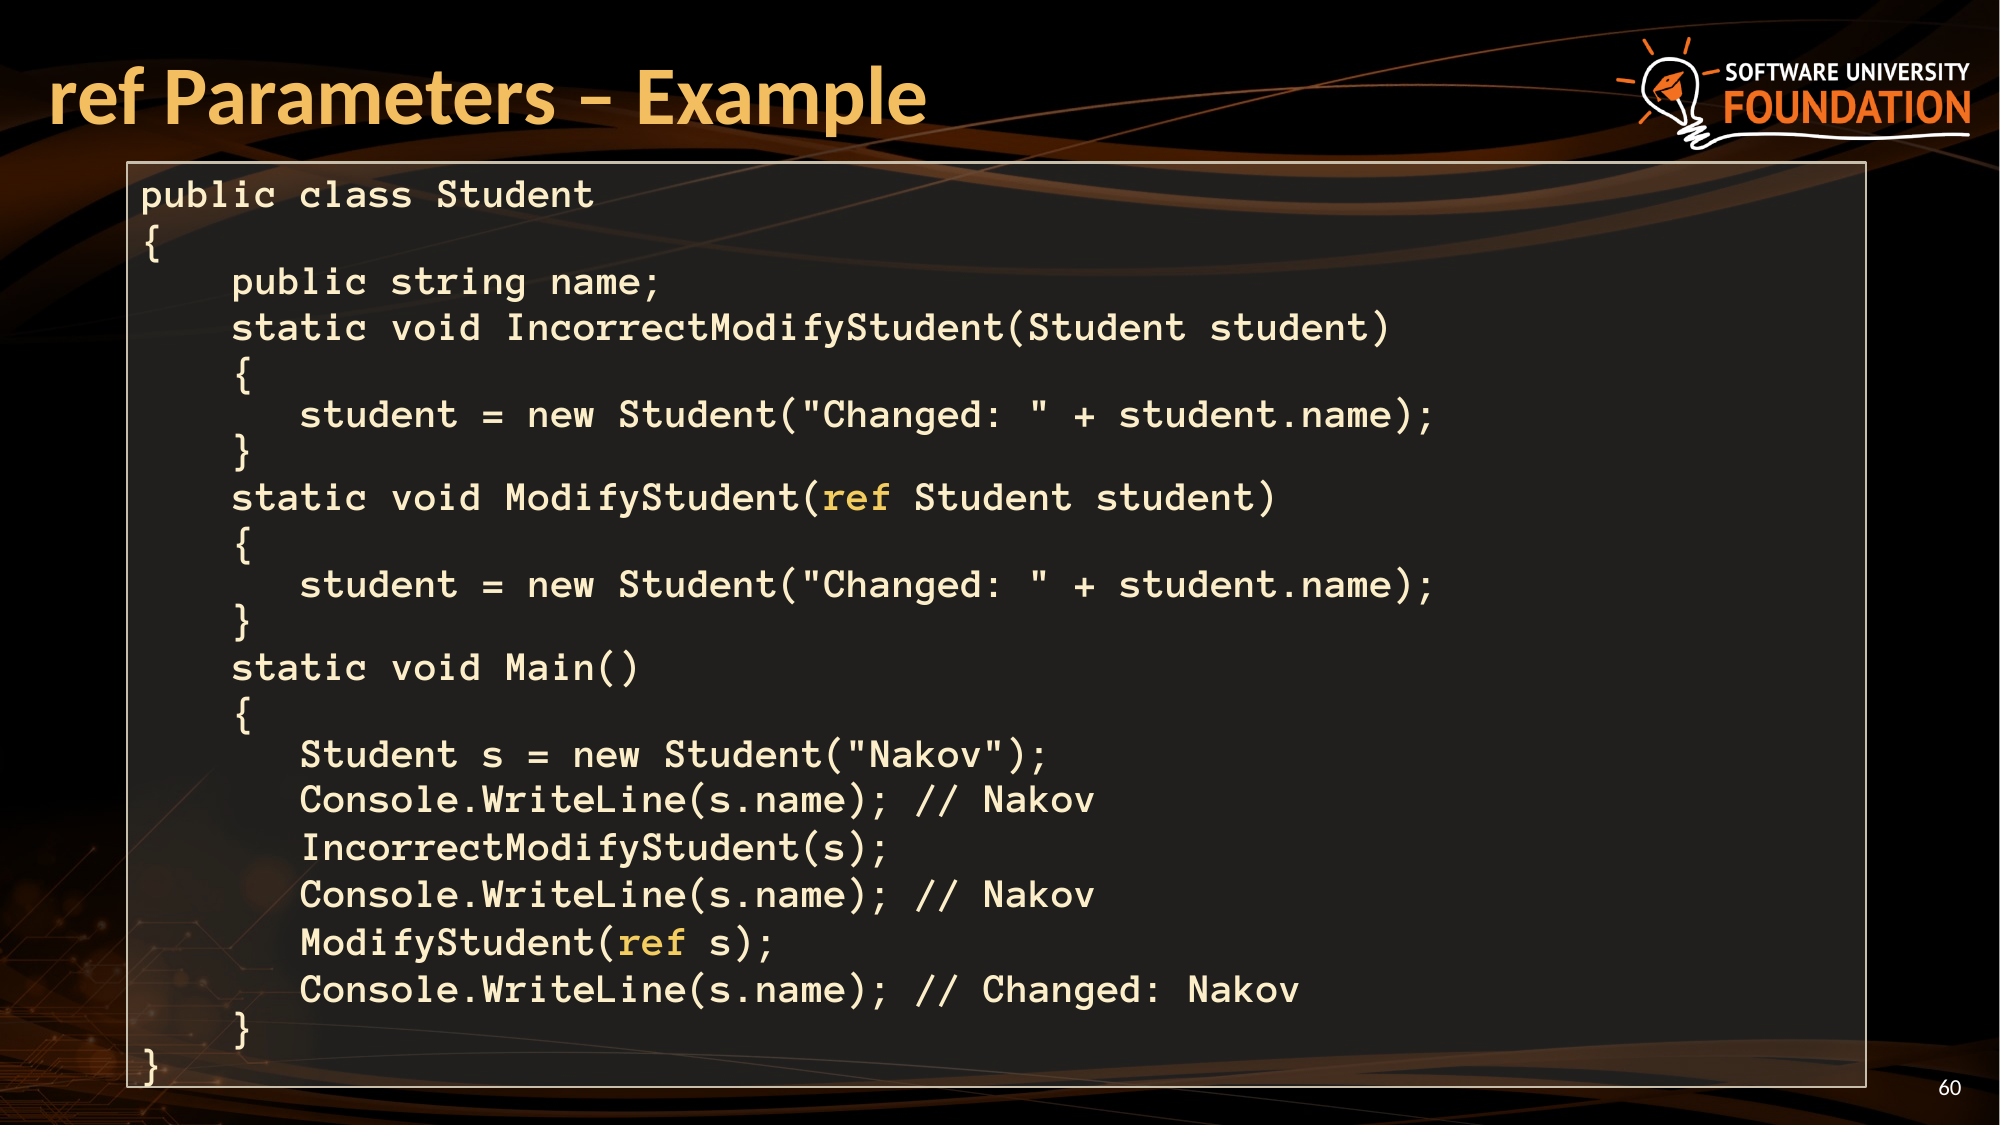

# ref Parameters – Example
public class Student
{
    public string name;
    static void IncorrectModifyStudent(Student student)
    {
       student = new Student("Changed: " + student.name);
    }
    static void ModifyStudent(ref Student student)
    {
       student = new Student("Changed: " + student.name);
    }
    static void Main()
    {
       Student s = new Student("Nakov");
       Console.WriteLine(s.name); // Nakov
       IncorrectModifyStudent(s);
       Console.WriteLine(s.name); // Nakov
       ModifyStudent(ref s);
       Console.WriteLine(s.name); // Changed: Nakov
    }
}
60